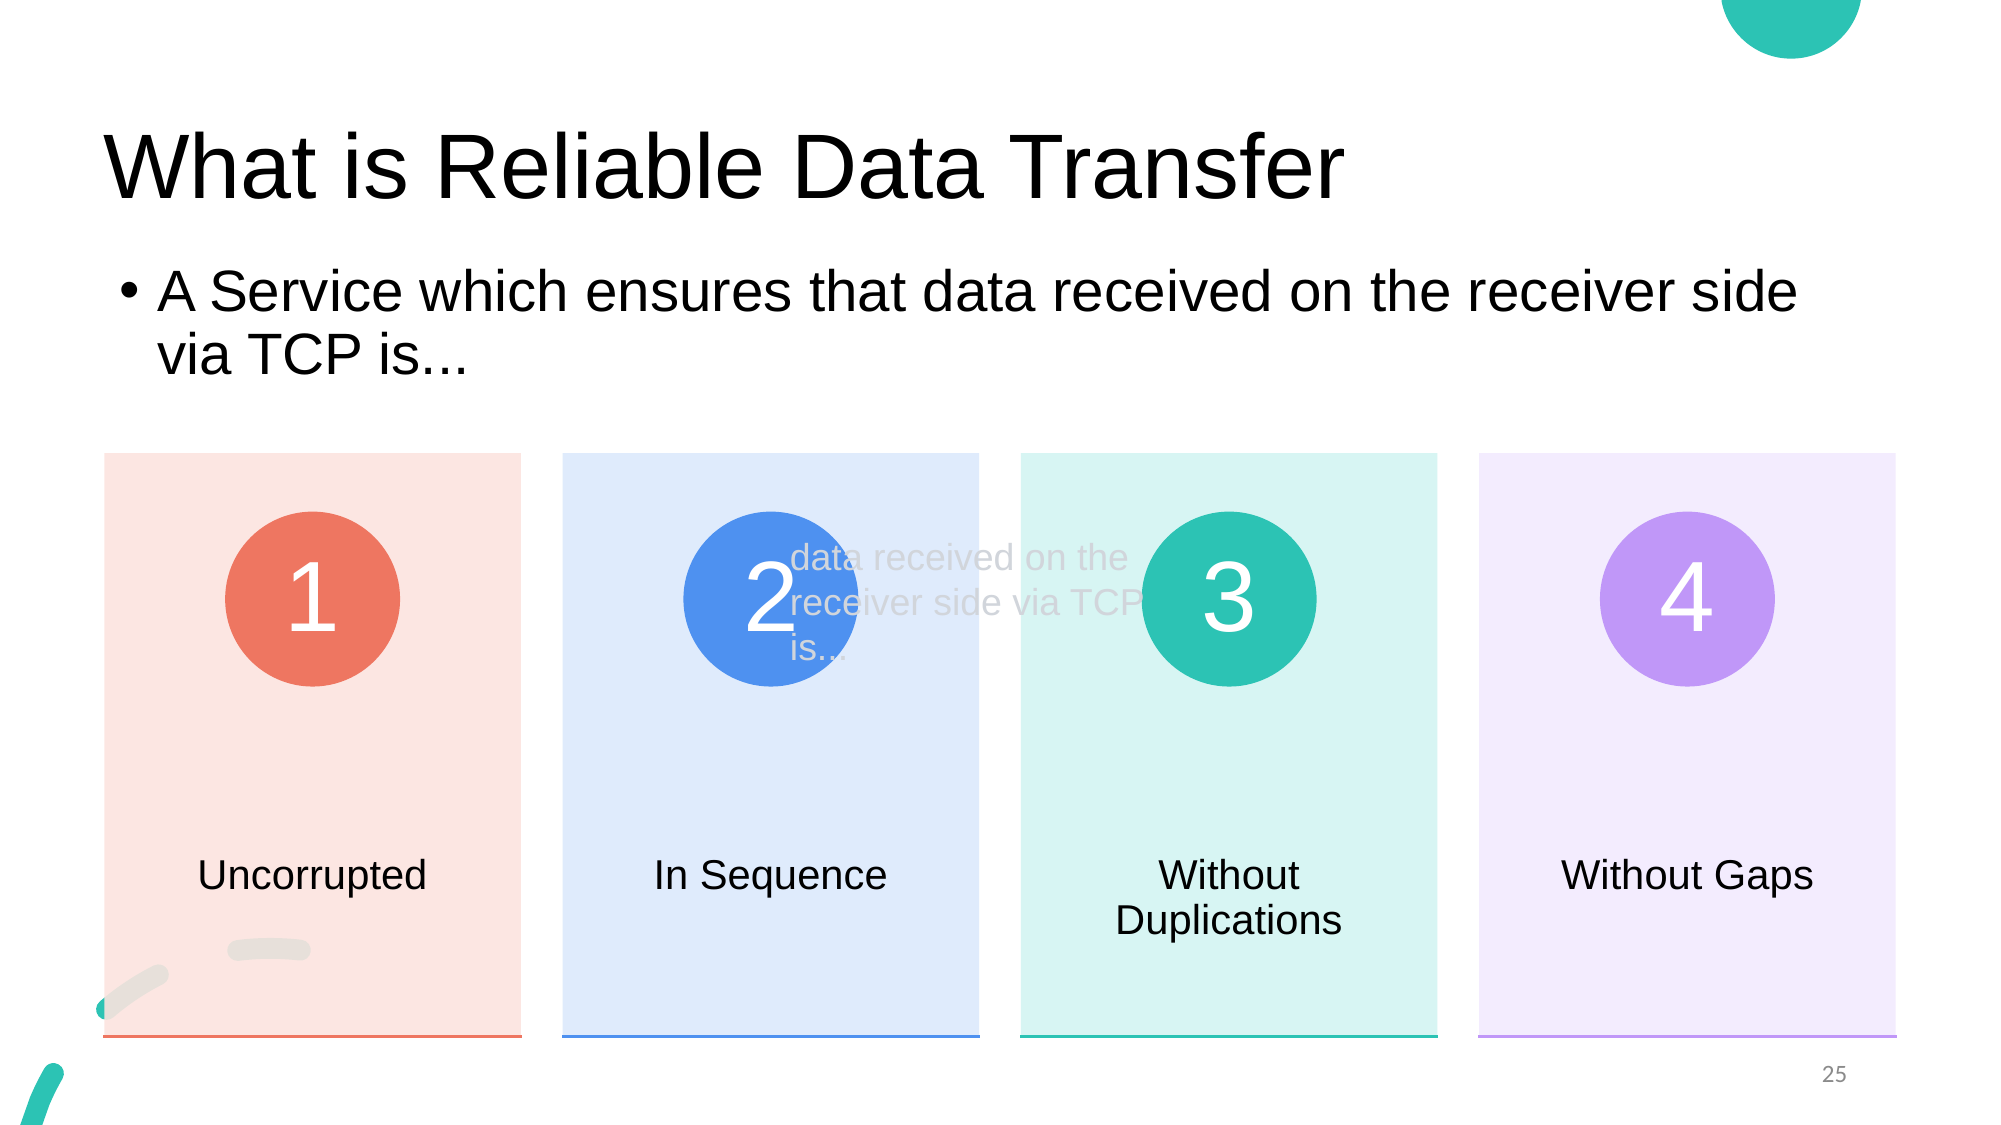

# What is Reliable Data Transfer
A Service which ensures that data received on the receiver side via TCP is...

Uncorrupted
1

In Sequence
2

Without Duplications
3

Without Gaps
4
data received on the receiver side via TCP is...

25